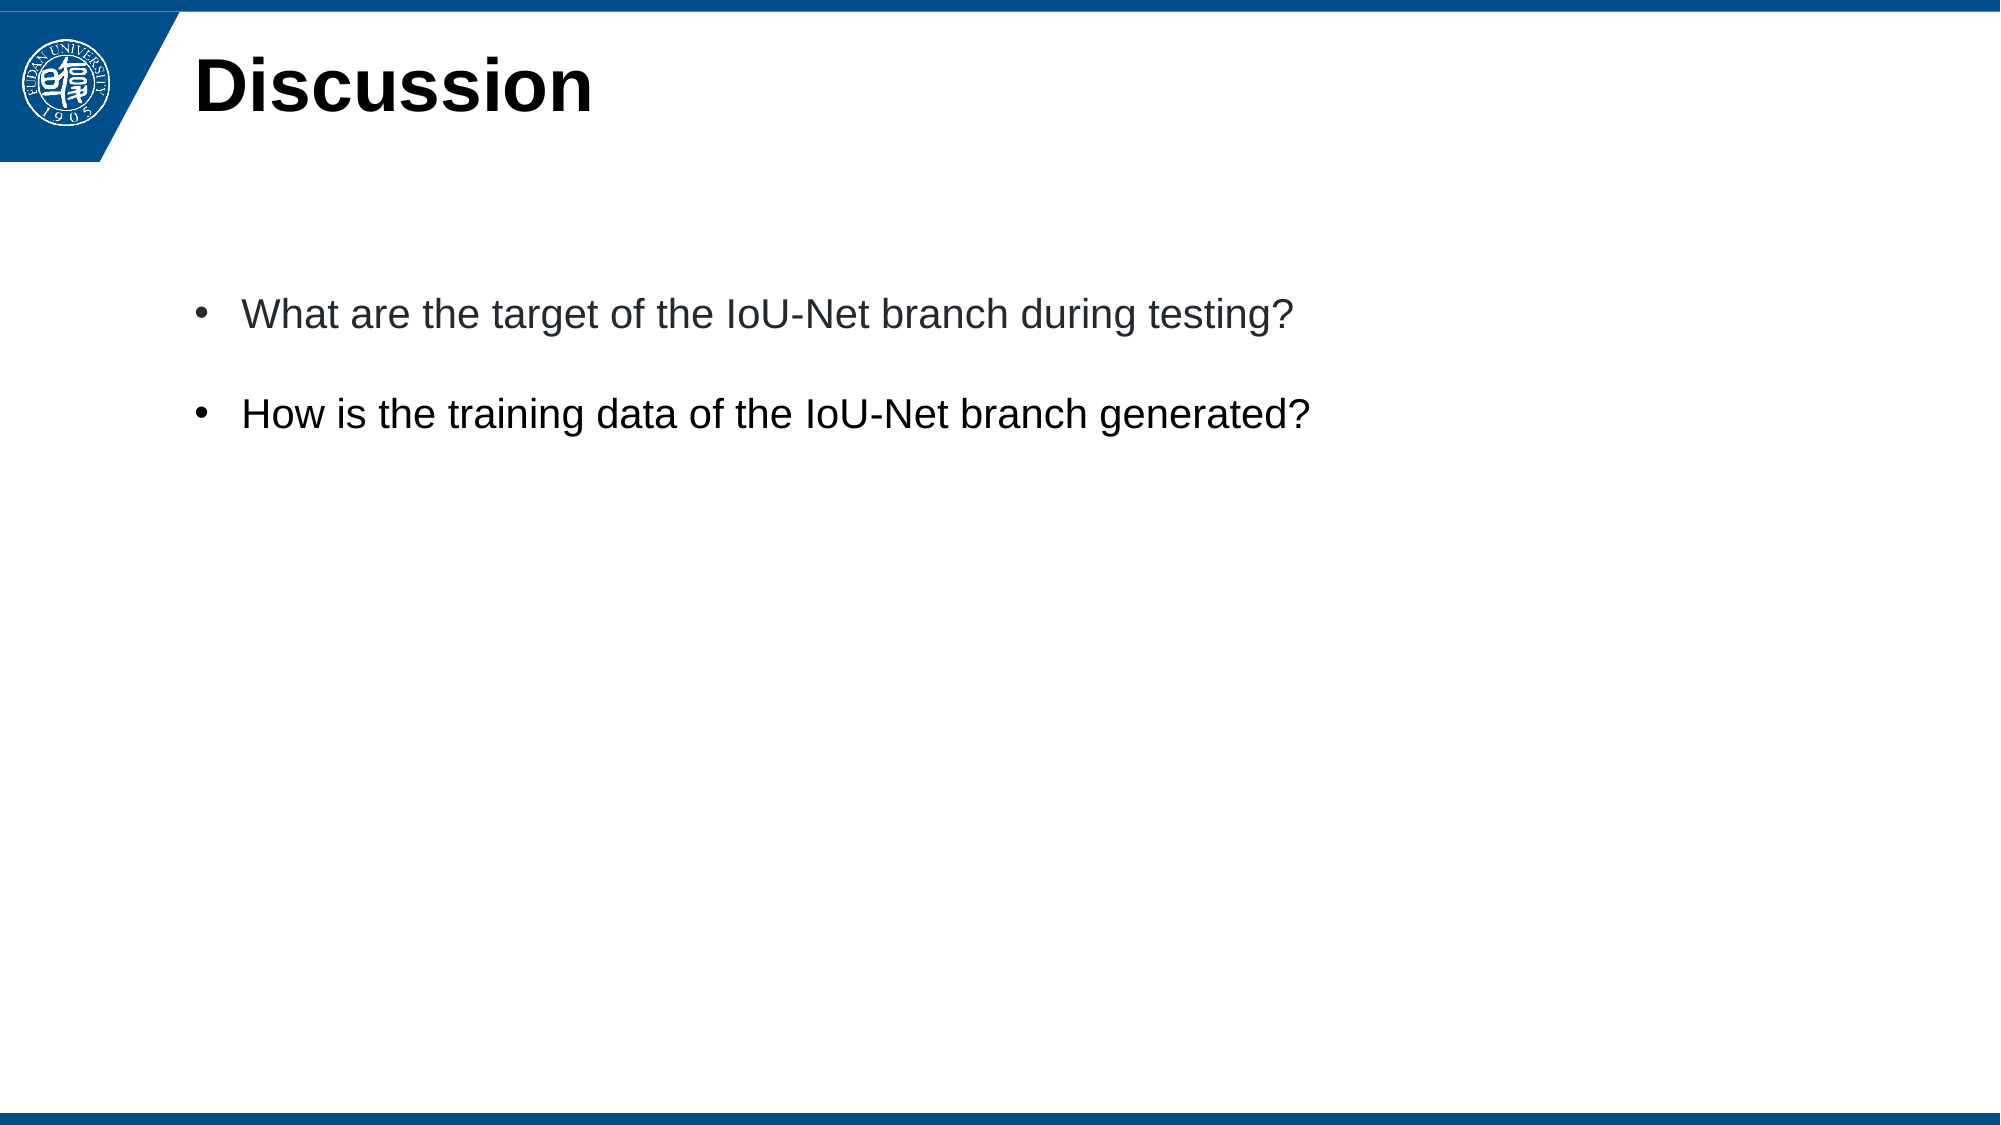

# Discussion
What are the target of the IoU-Net branch during testing?

How is the training data of the IoU-Net branch generated?